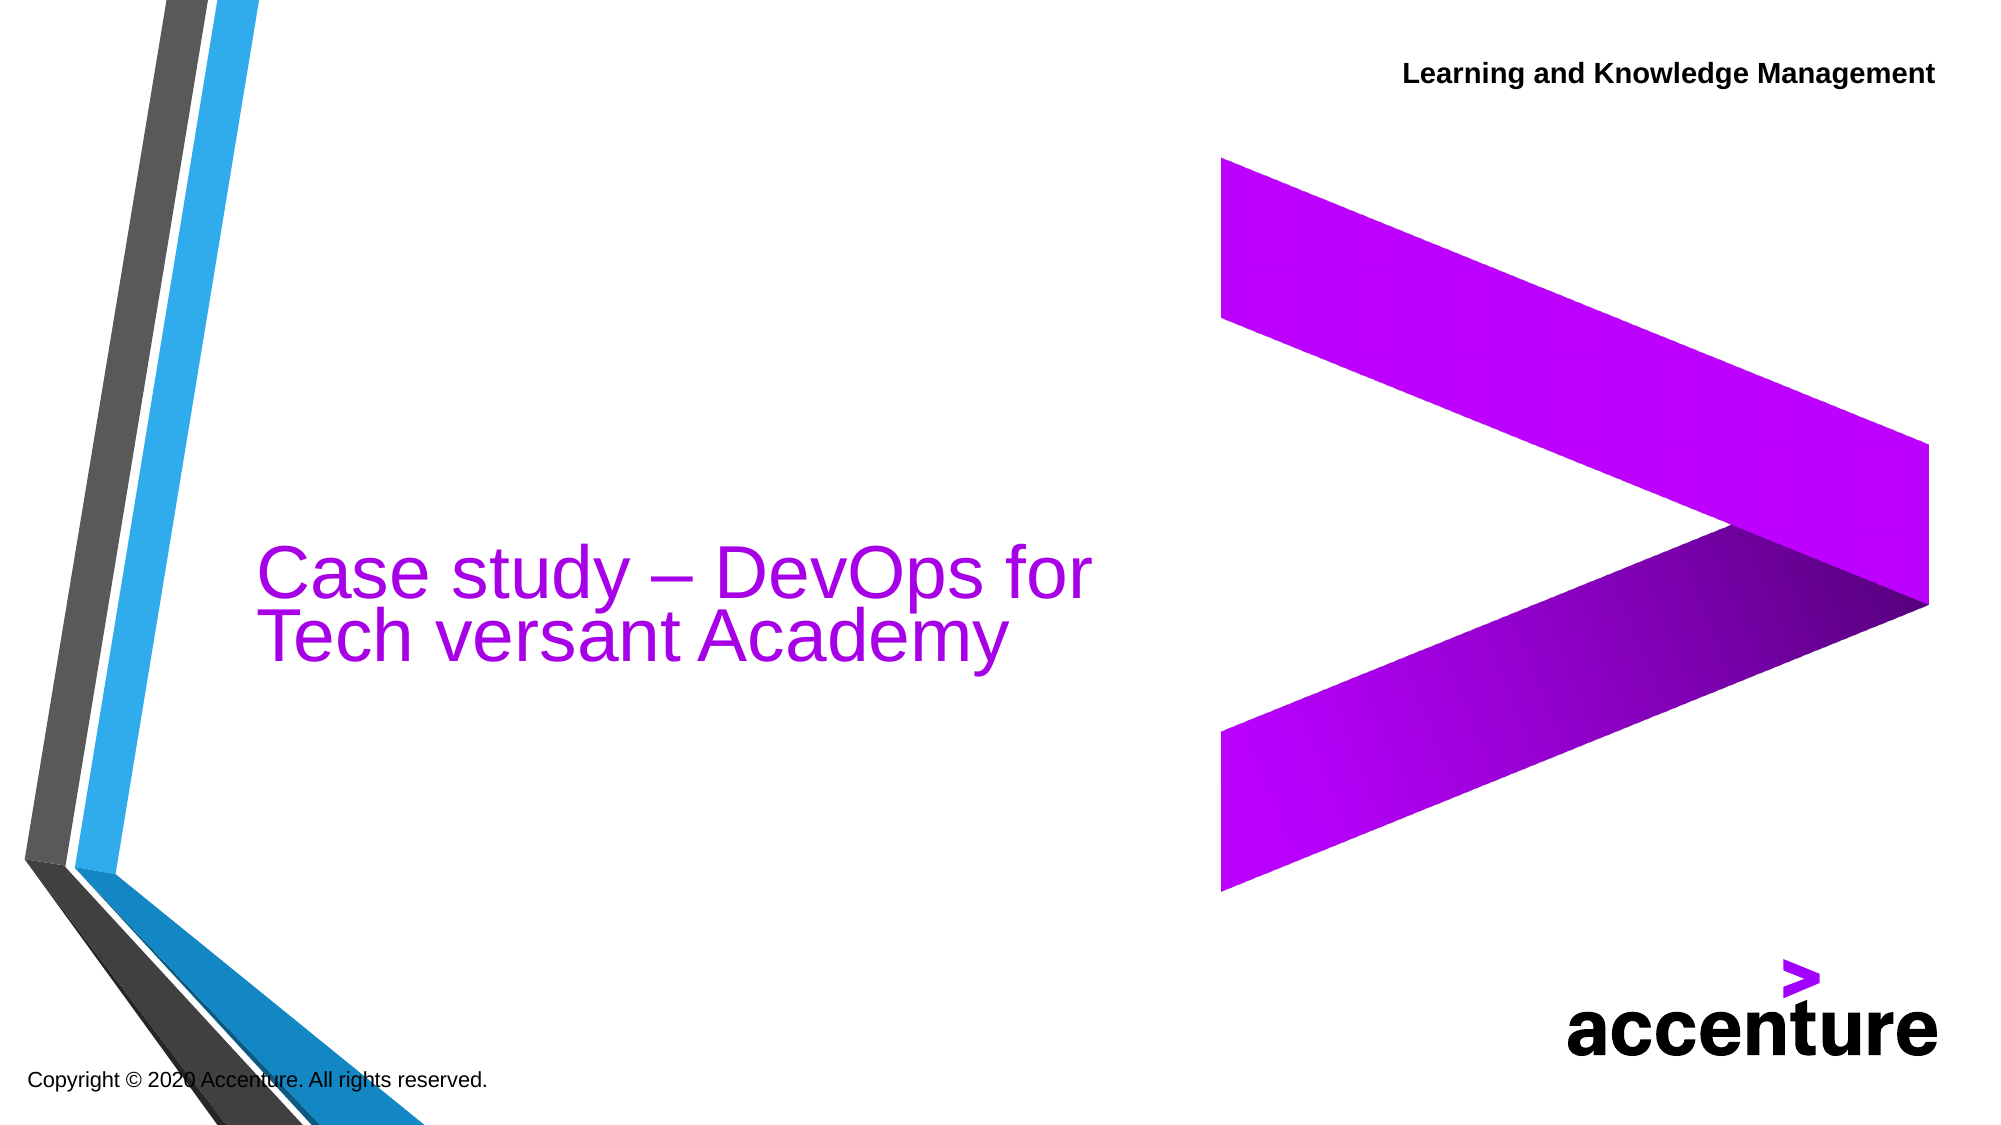

Case study – DevOps for Tech versant Academy